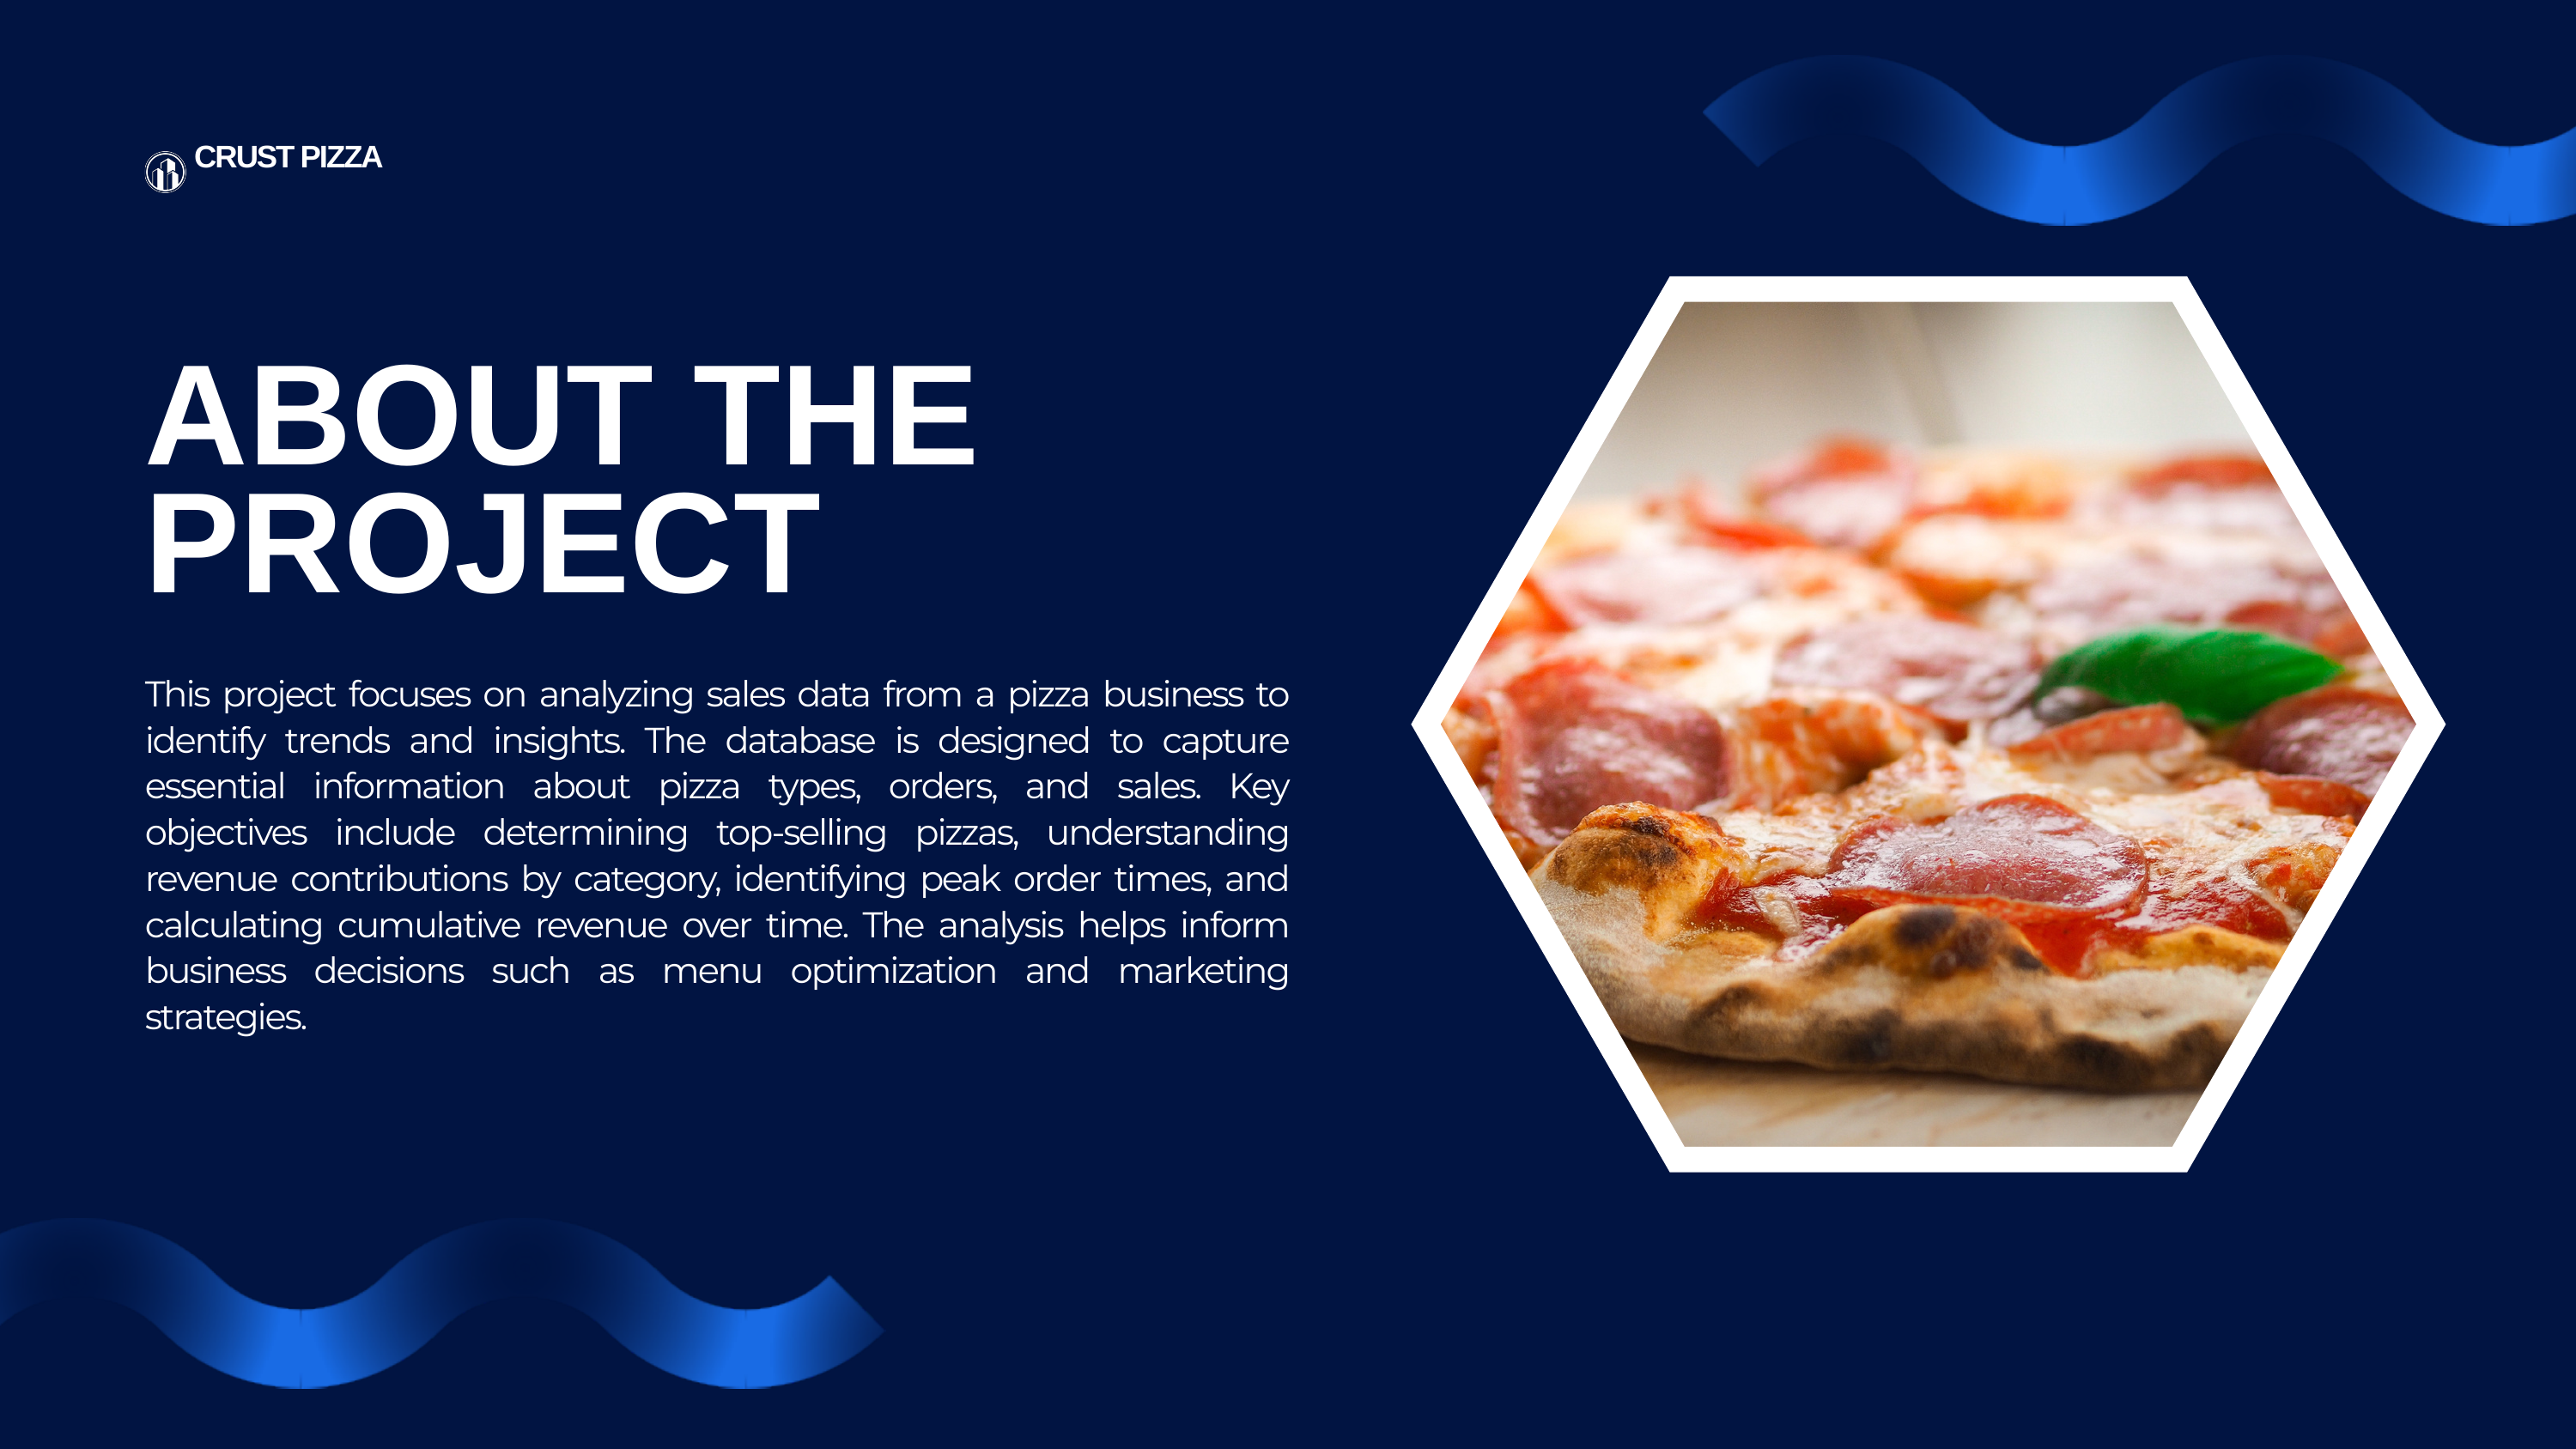

CRUST PIZZA

ABOUT THE PROJECT
This project focuses on analyzing sales data from a pizza business to identify trends and insights. The database is designed to capture essential information about pizza types, orders, and sales. Key objectives include determining top-selling pizzas, understanding revenue contributions by category, identifying peak order times, and calculating cumulative revenue over time. The analysis helps inform business decisions such as menu optimization and marketing strategies.